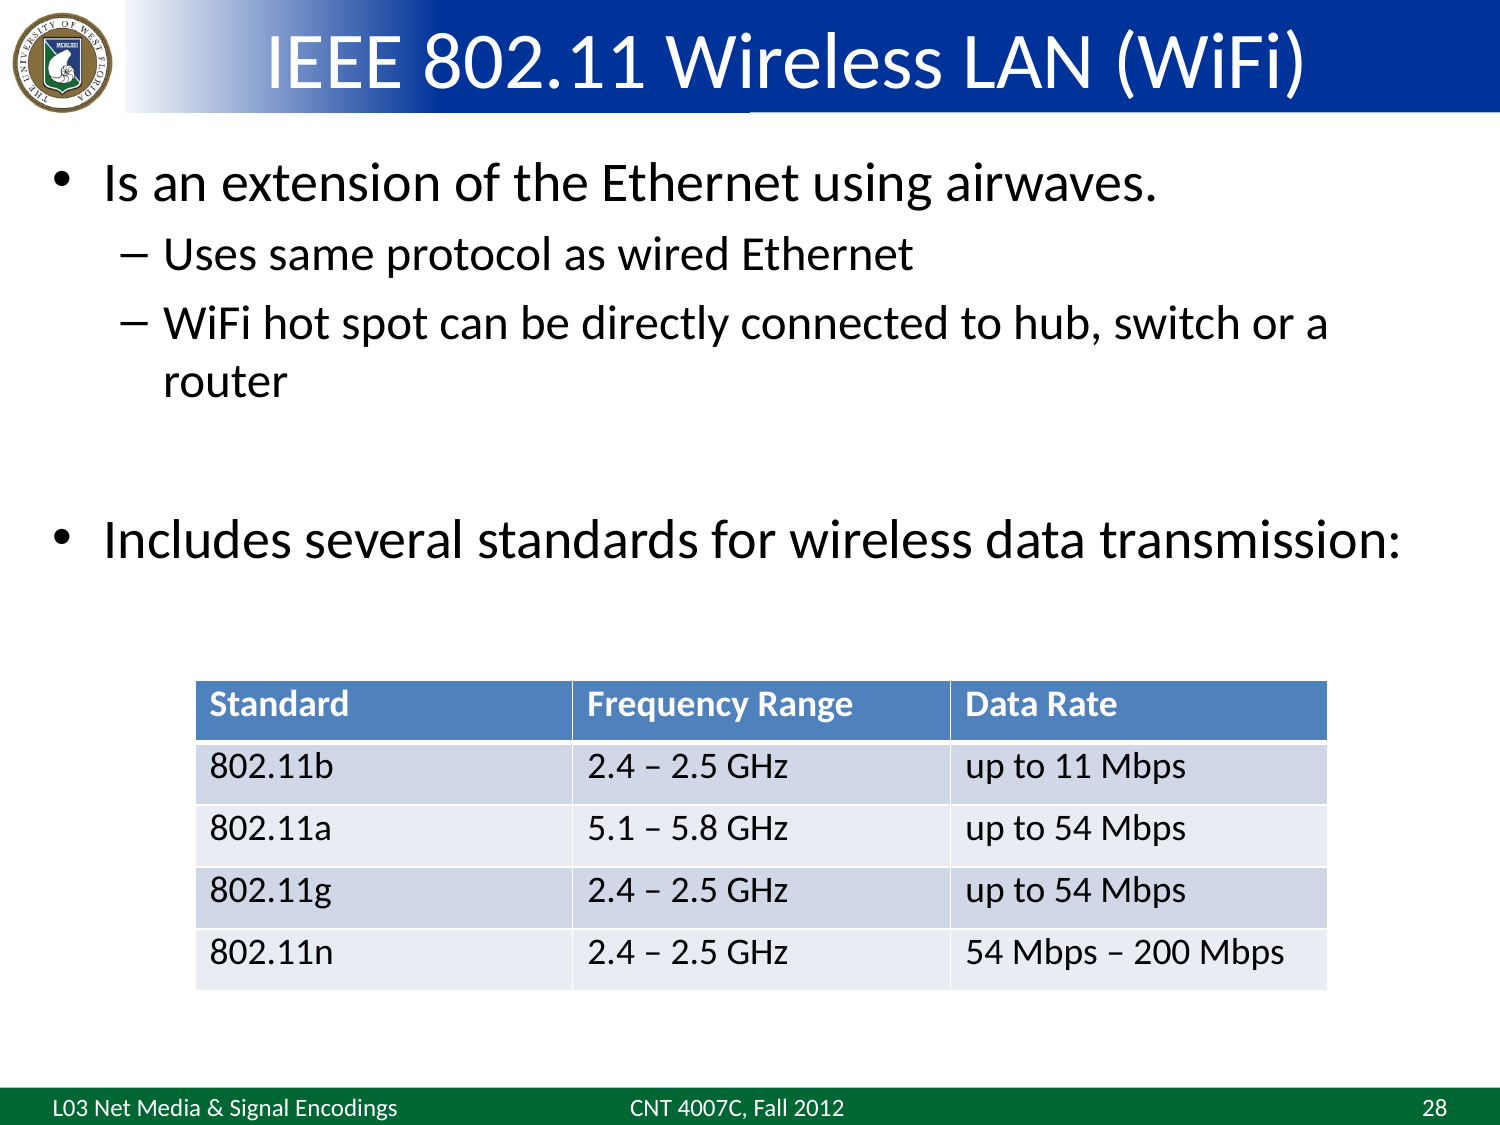

# IEEE 802.11 Wireless LAN (WiFi)
Is an extension of the Ethernet using airwaves.
Uses same protocol as wired Ethernet
WiFi hot spot can be directly connected to hub, switch or a router

Includes several standards for wireless data transmission:

| Standard | Frequency Range | Data Rate |
| --- | --- | --- |
| 802.11b | 2.4 – 2.5 GHz | up to 11 Mbps |
| 802.11a | 5.1 – 5.8 GHz | up to 54 Mbps |
| 802.11g | 2.4 – 2.5 GHz | up to 54 Mbps |
| 802.11n | 2.4 – 2.5 GHz | 54 Mbps – 200 Mbps |
CNT 4007C, Fall 2012
28
L03 Net Media & Signal Encodings